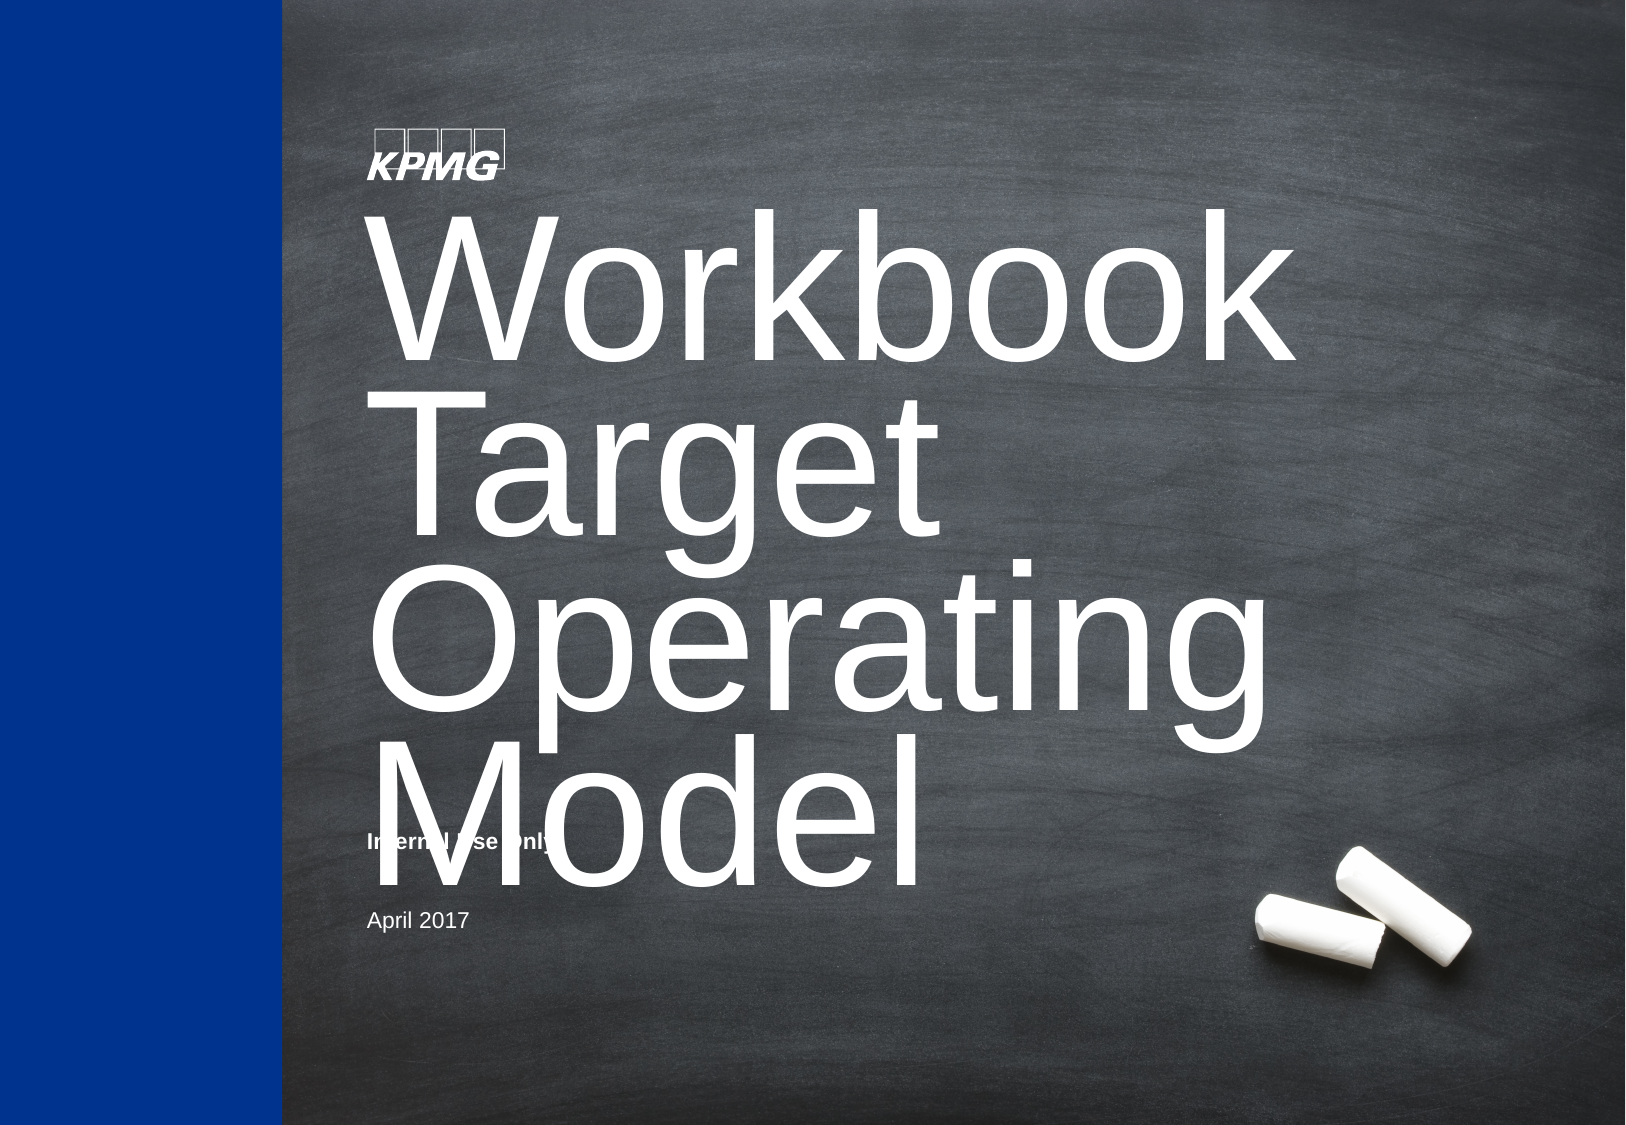

# Workbook Target Operating Model
Internal Use Only

April 2017